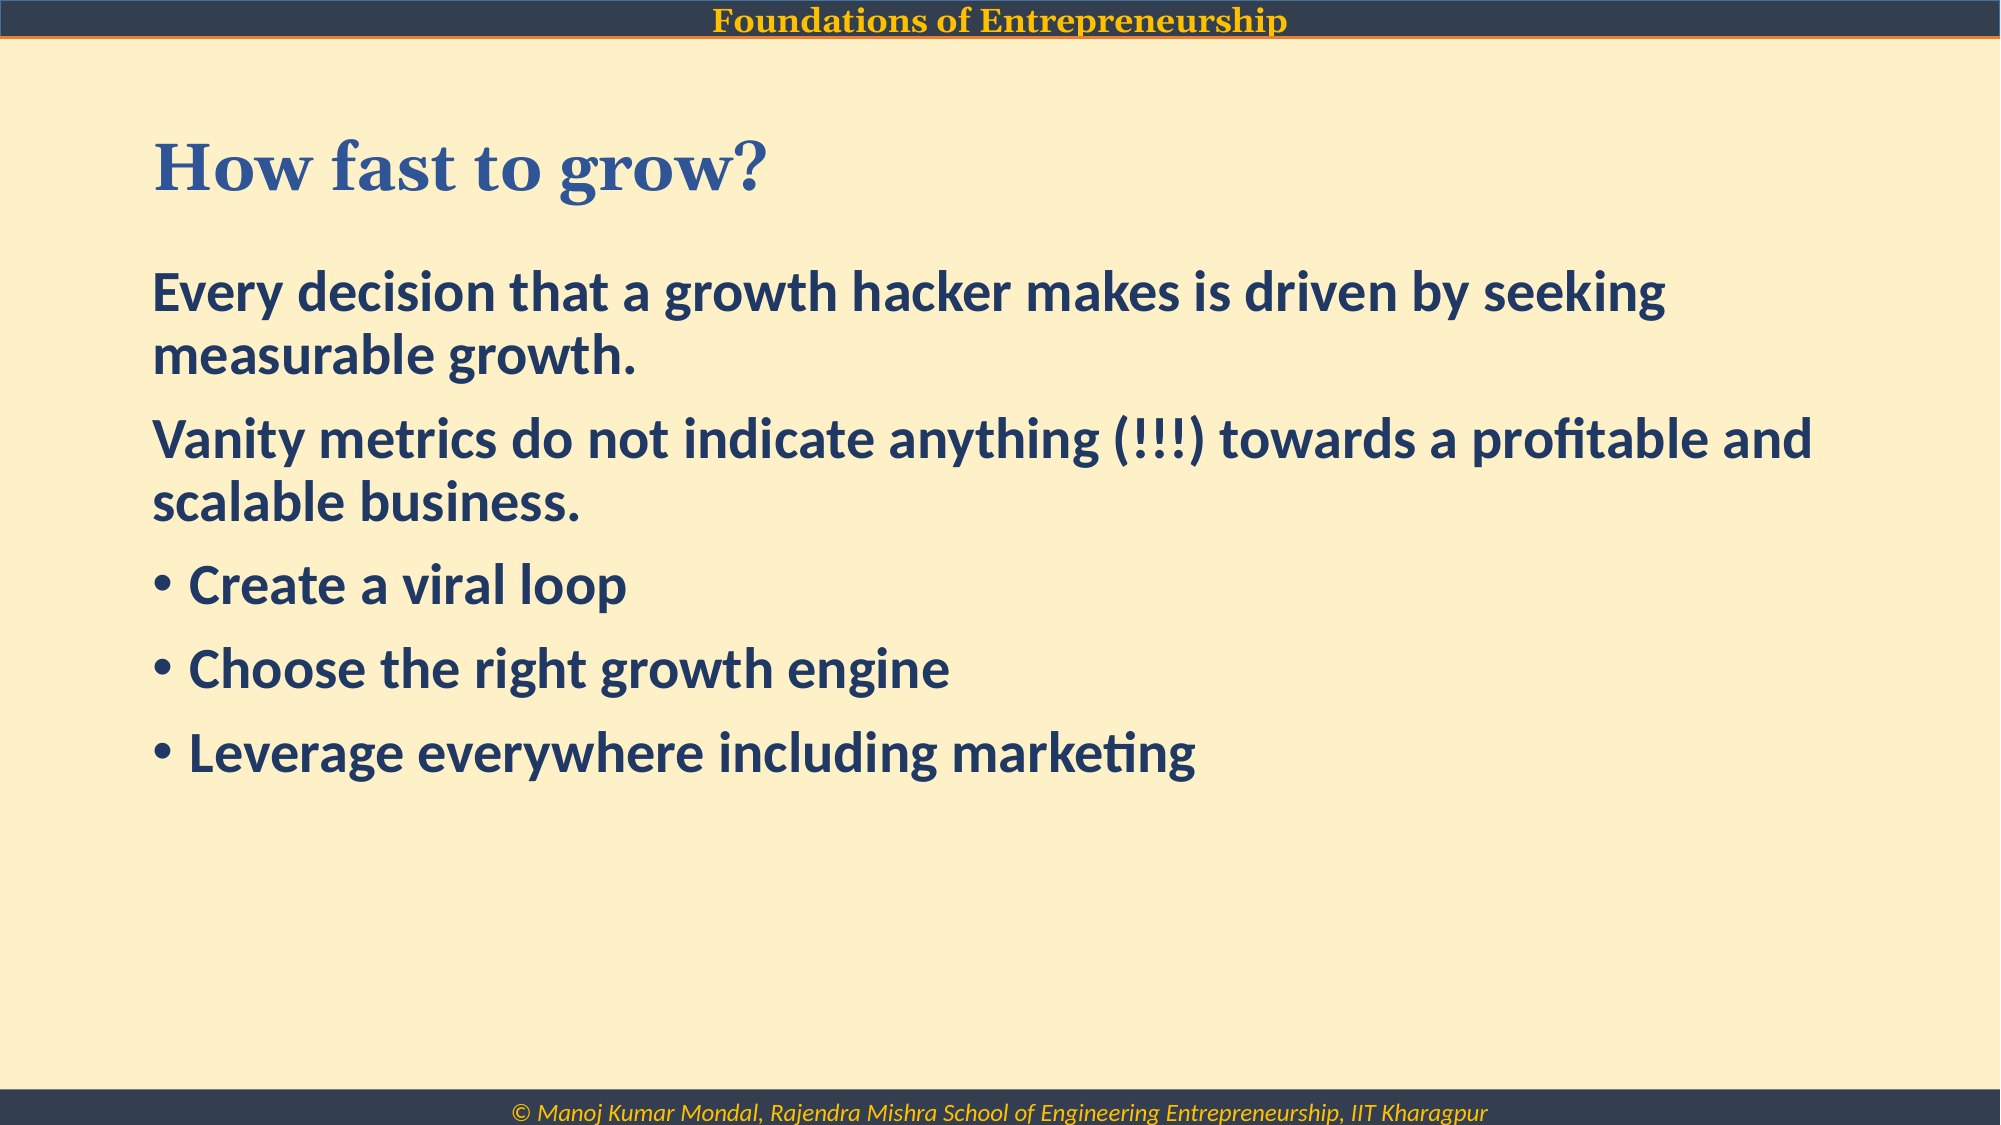

# How fast to grow?
Every decision that a growth hacker makes is driven by seeking measurable growth.
Vanity metrics do not indicate anything (!!!) towards a profitable and scalable business.
Create a viral loop
Choose the right growth engine
Leverage everywhere including marketing